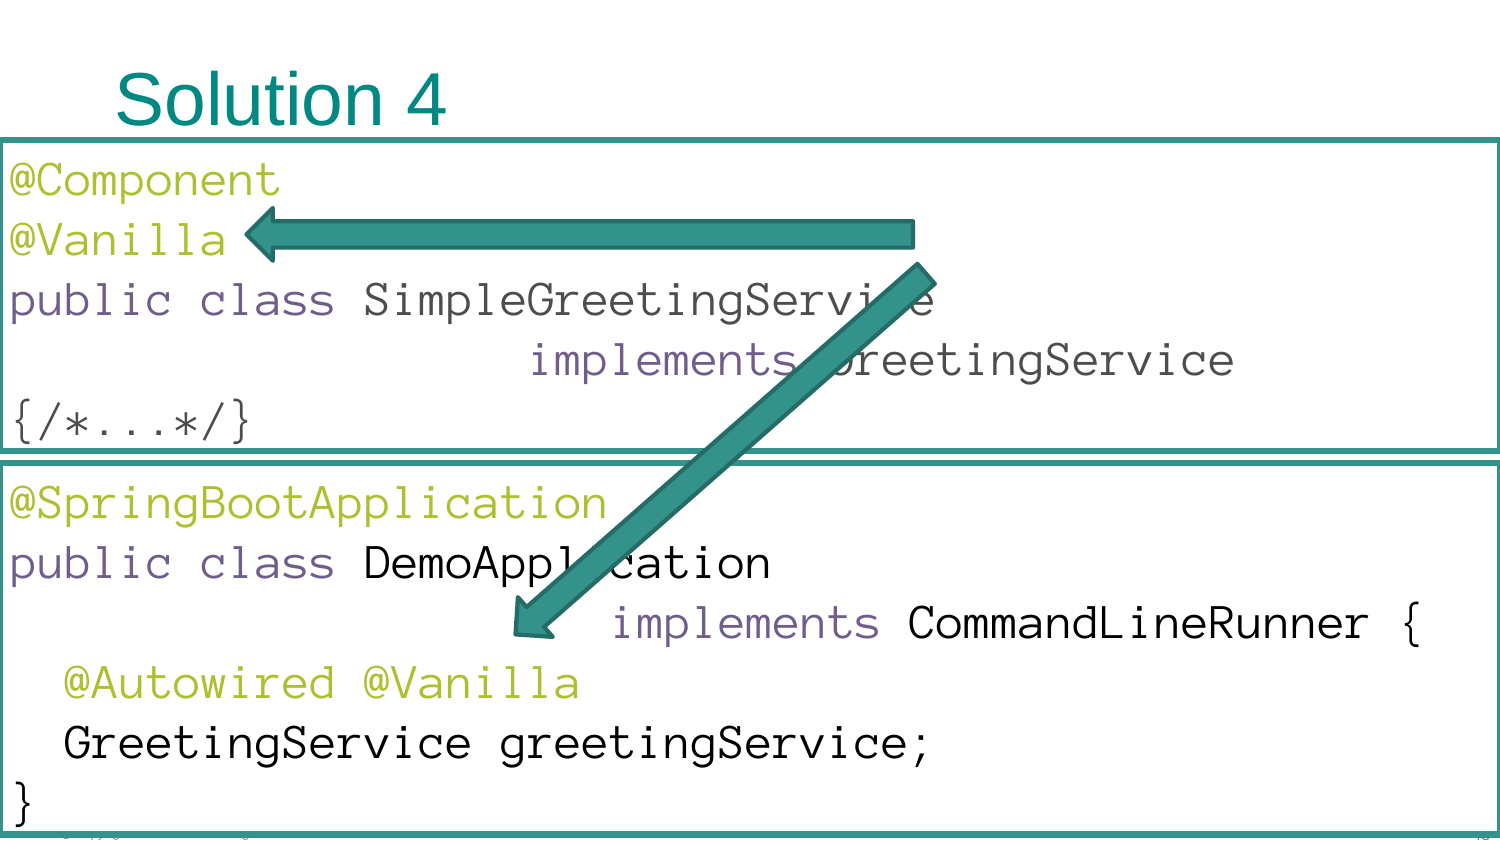

# Solution 4
@Component
@Vanilla
public class SimpleGreetingService
                   implements GreetingService {/*...*/}

@SpringBootApplication
public class DemoApplication
                      implements CommandLineRunner {
  @Autowired @Vanilla
  GreetingService greetingService;
}